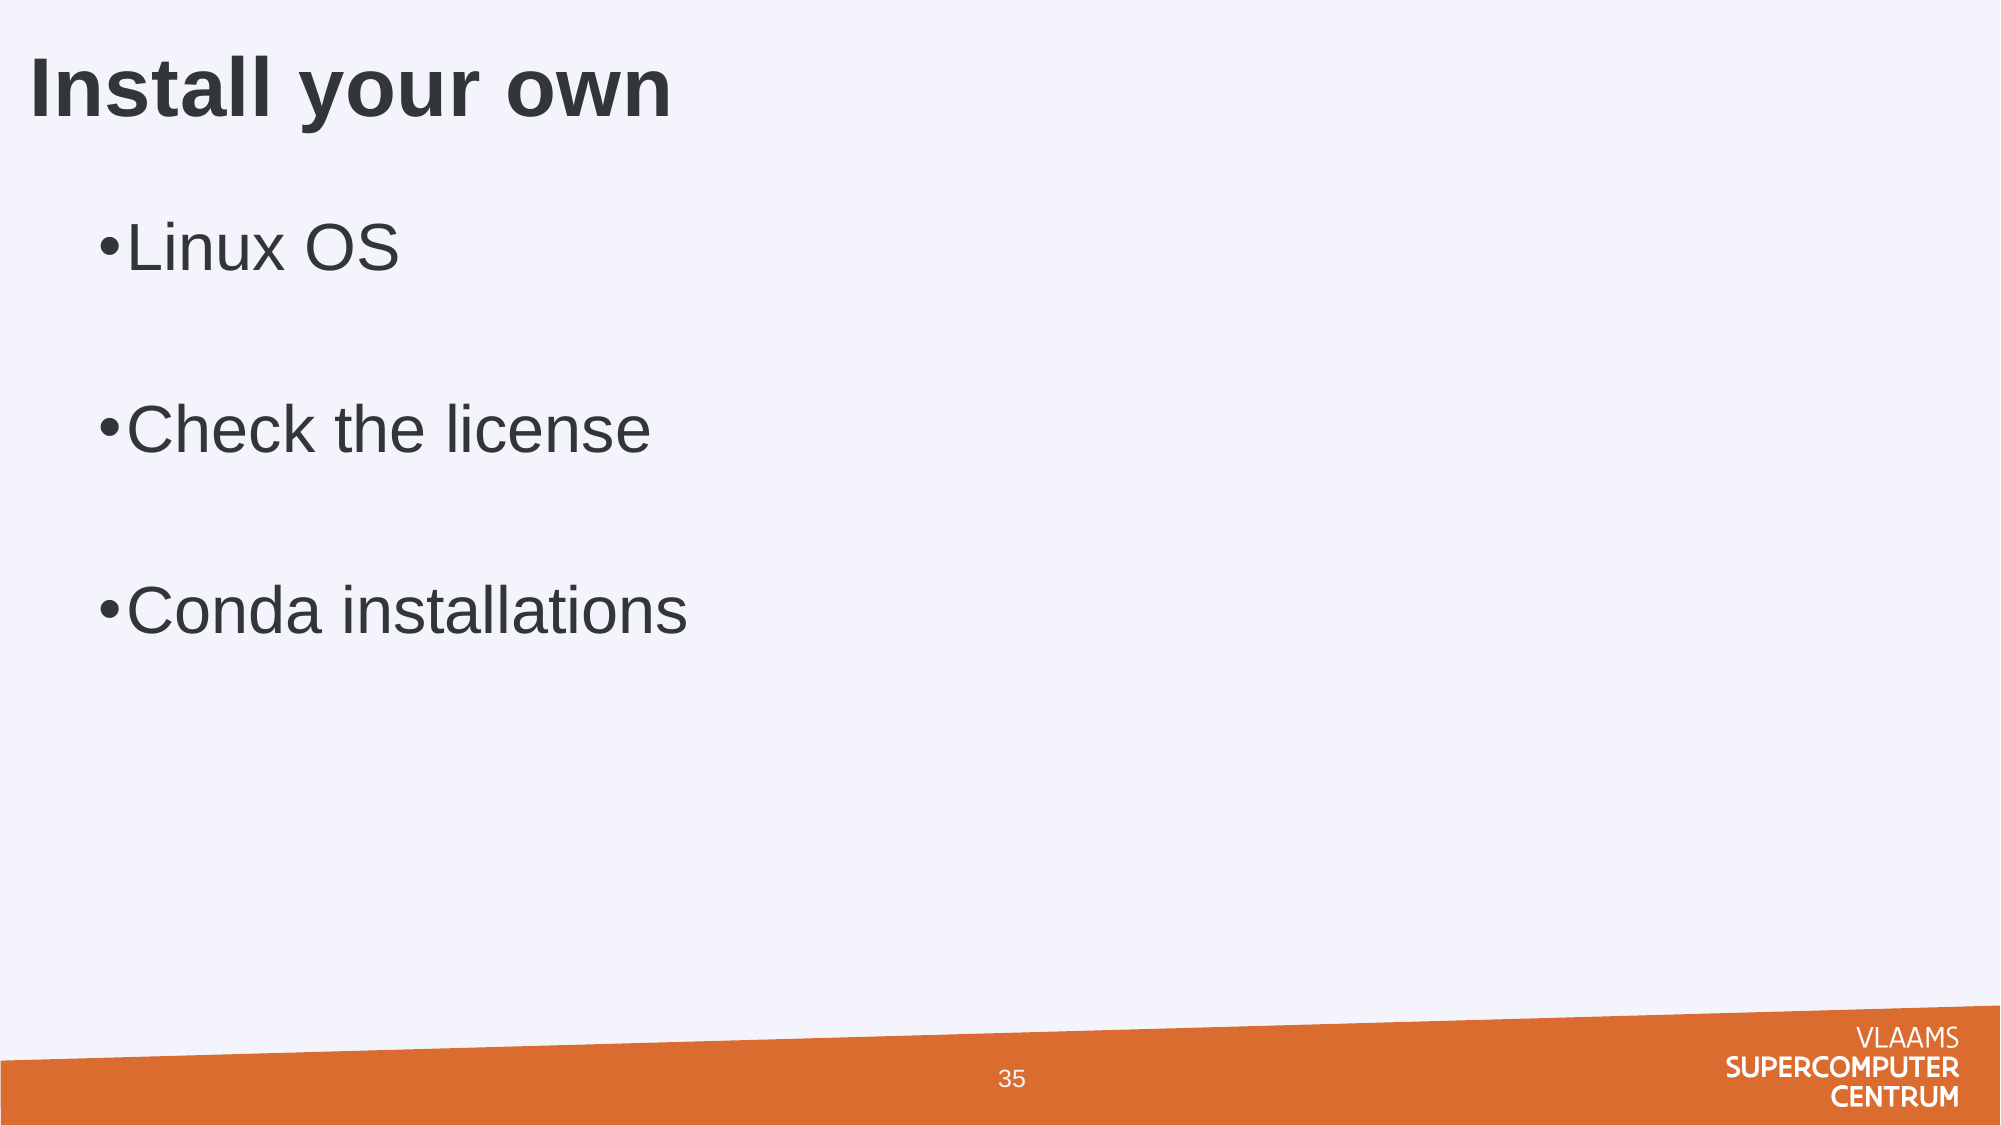

Install your own
Linux OS

Check the license

Conda installations
35